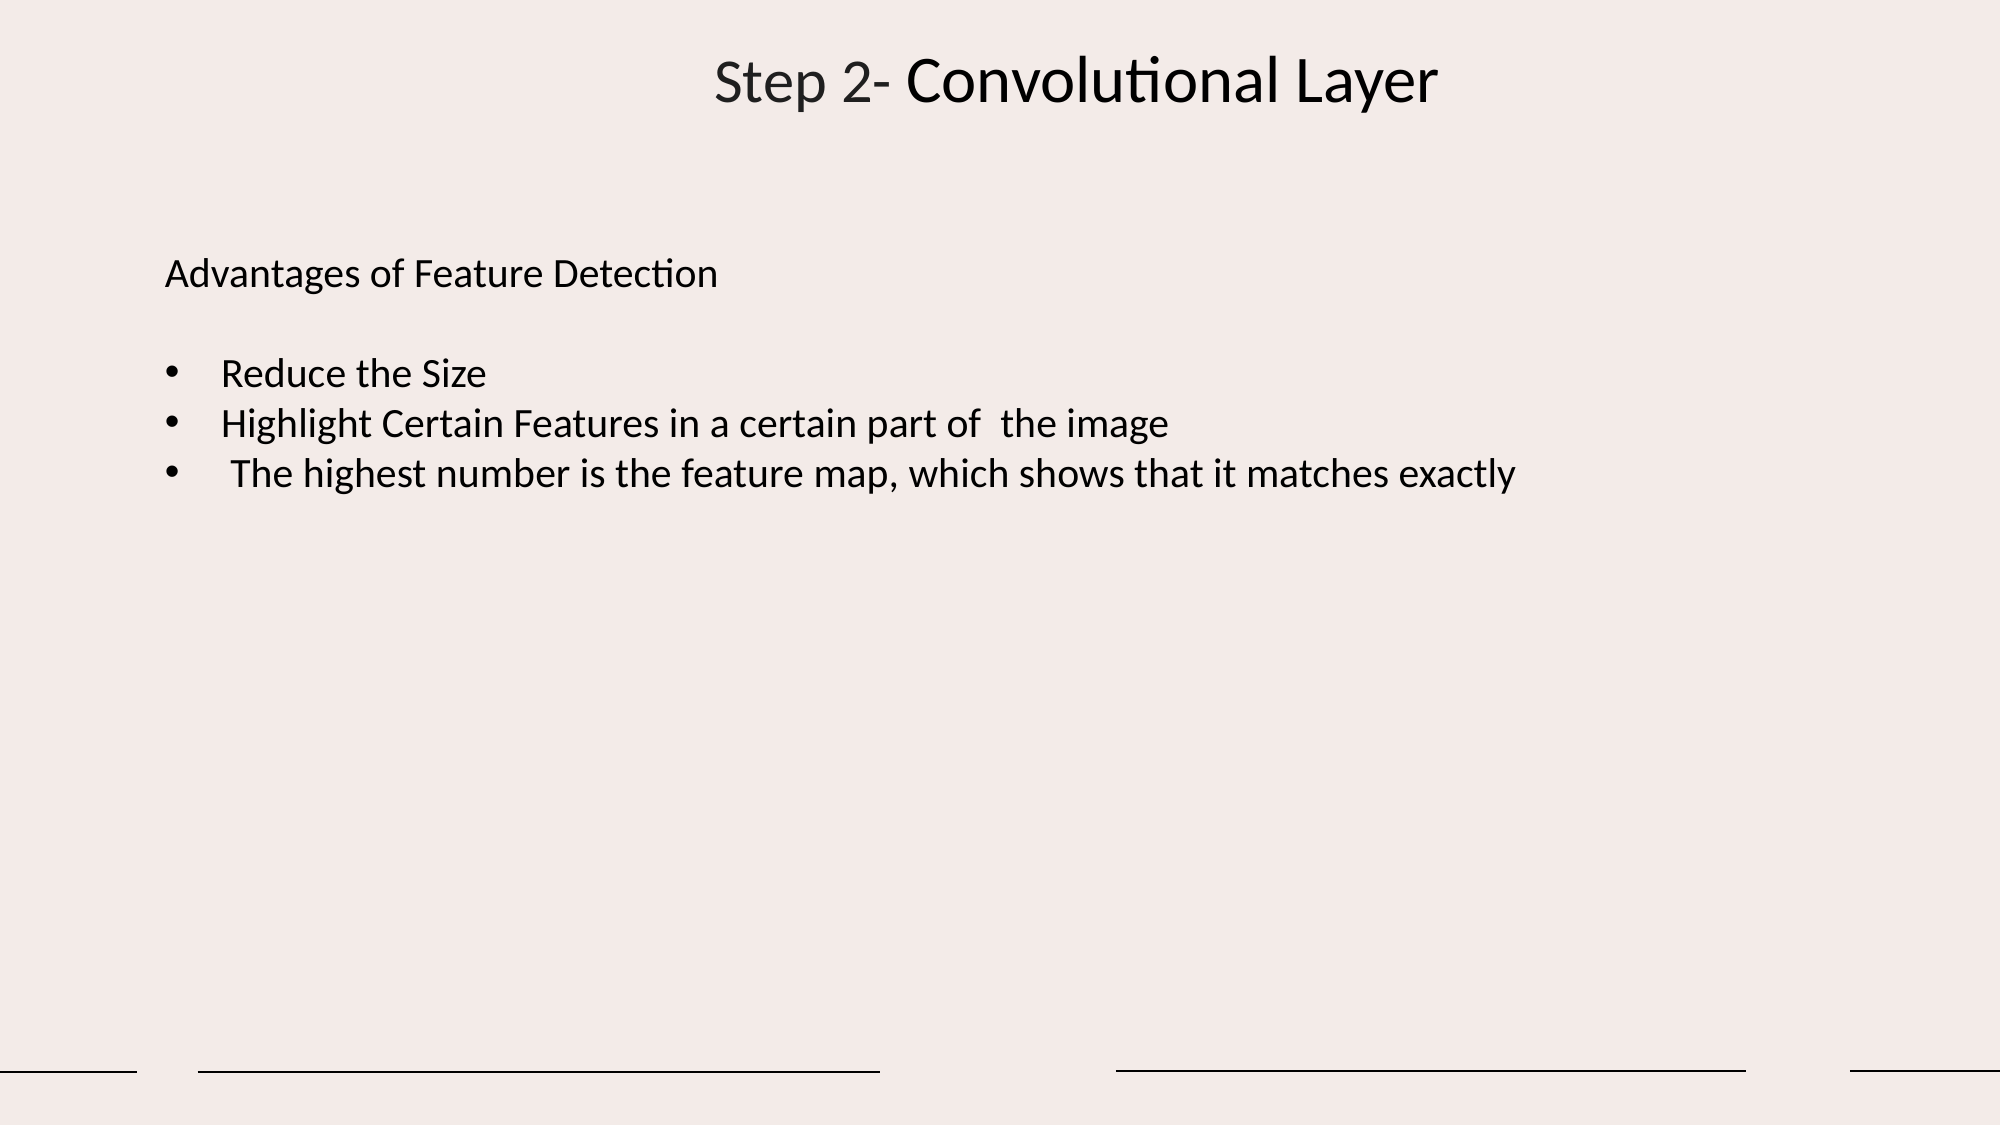

Step 2- Convolutional Layer
Advantages of Feature Detection

Reduce the Size
Highlight Certain Features in a certain part of  the image
 The highest number is the feature map, which shows that it matches exactly